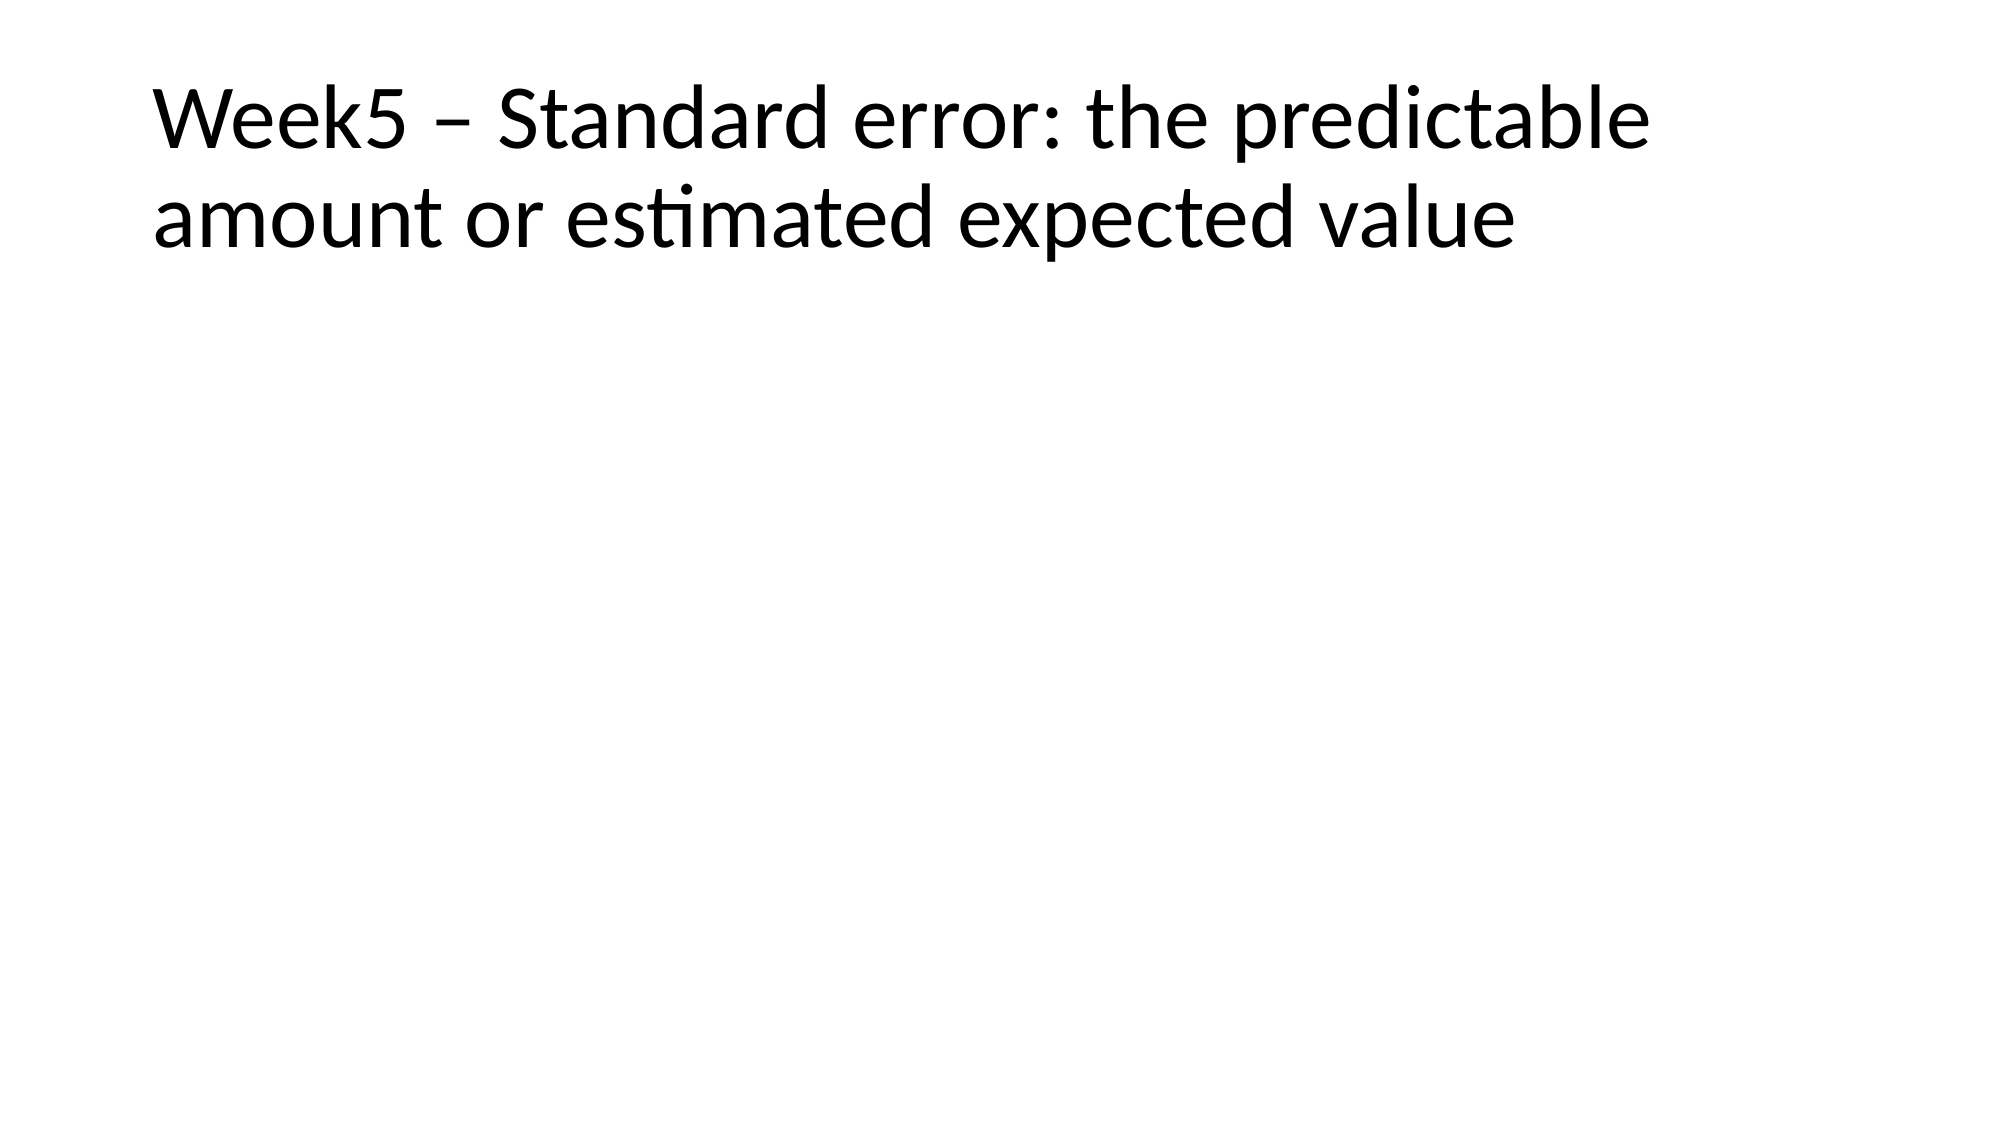

# Week5 – Standard error: the predictable amount or estimated expected value